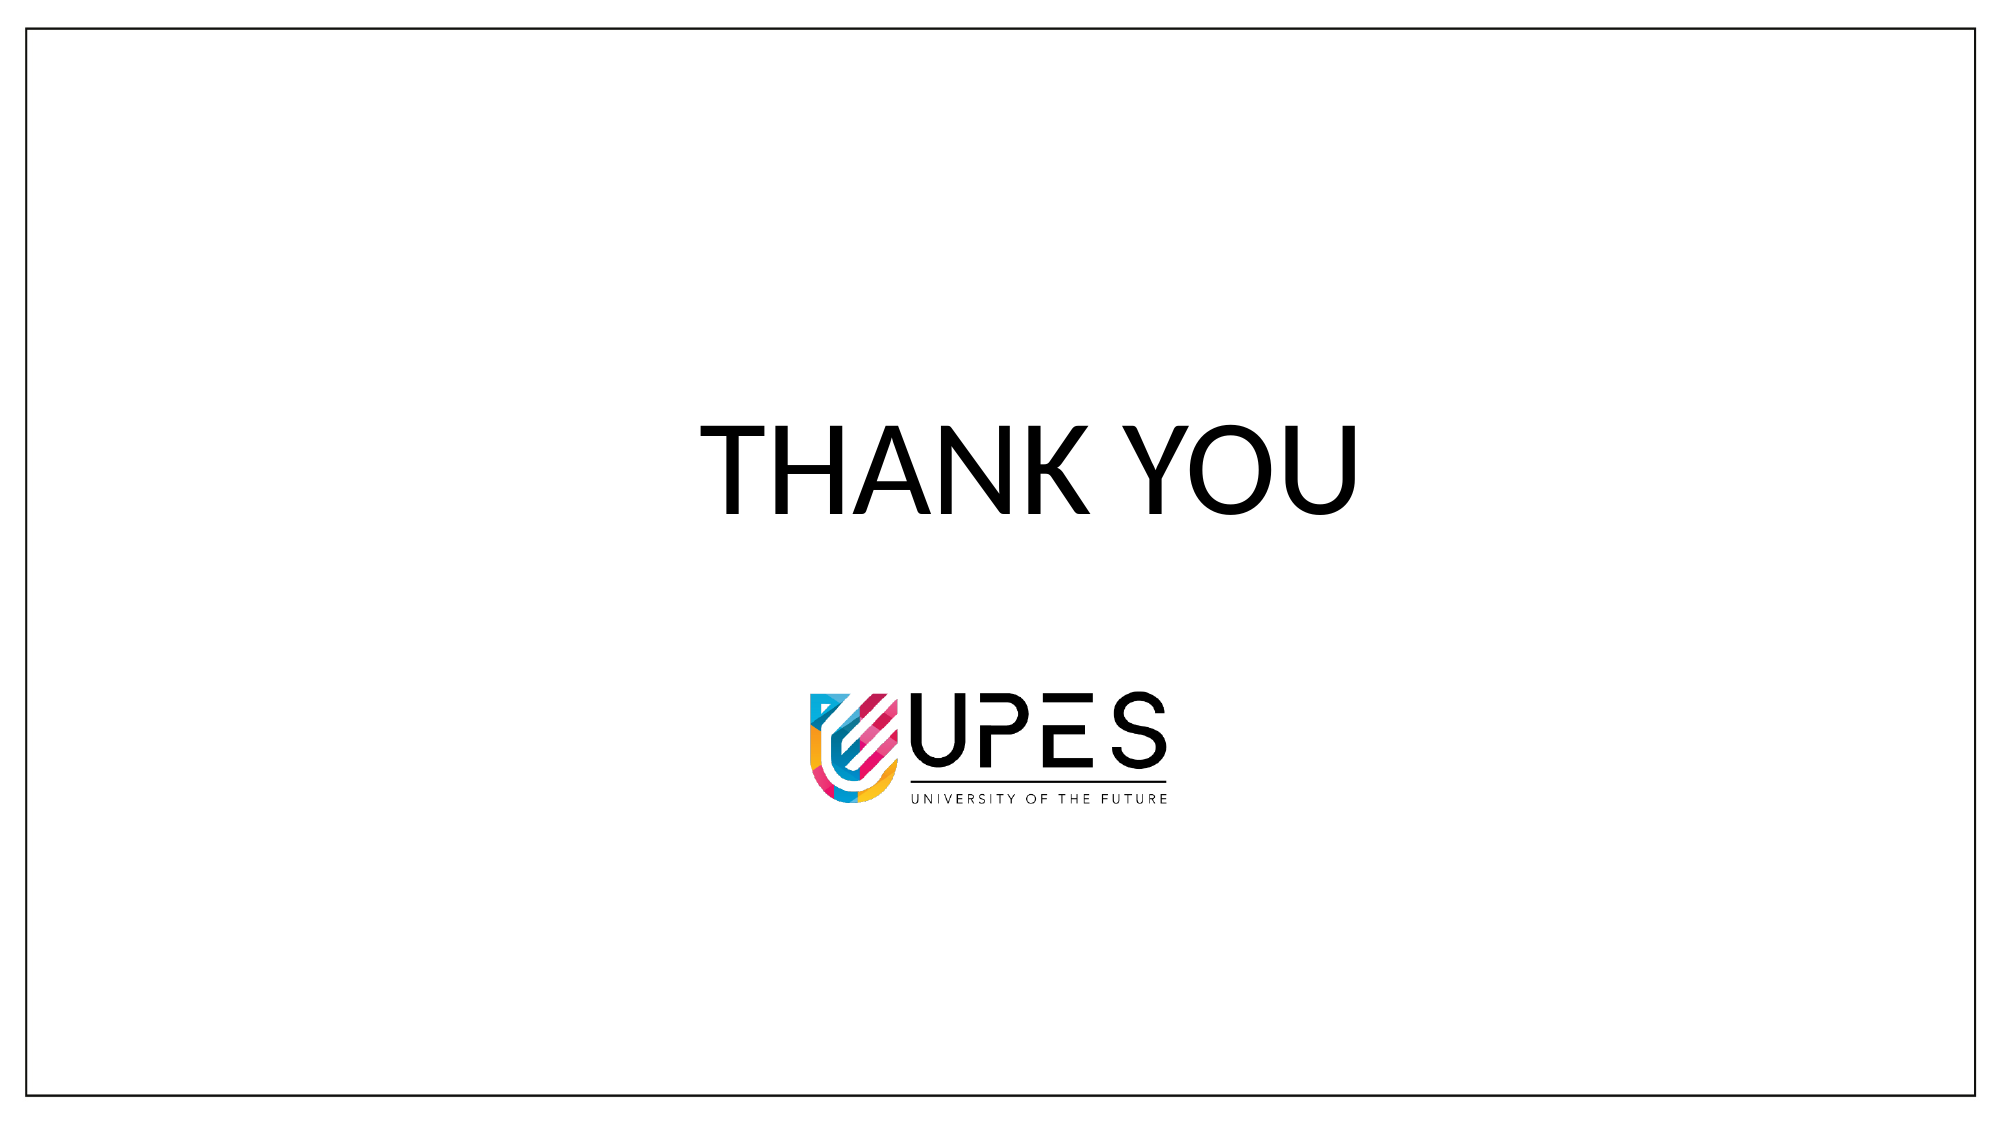

THANK YOU
Instant-feedback-system , MCA Sem 3 Domain Project